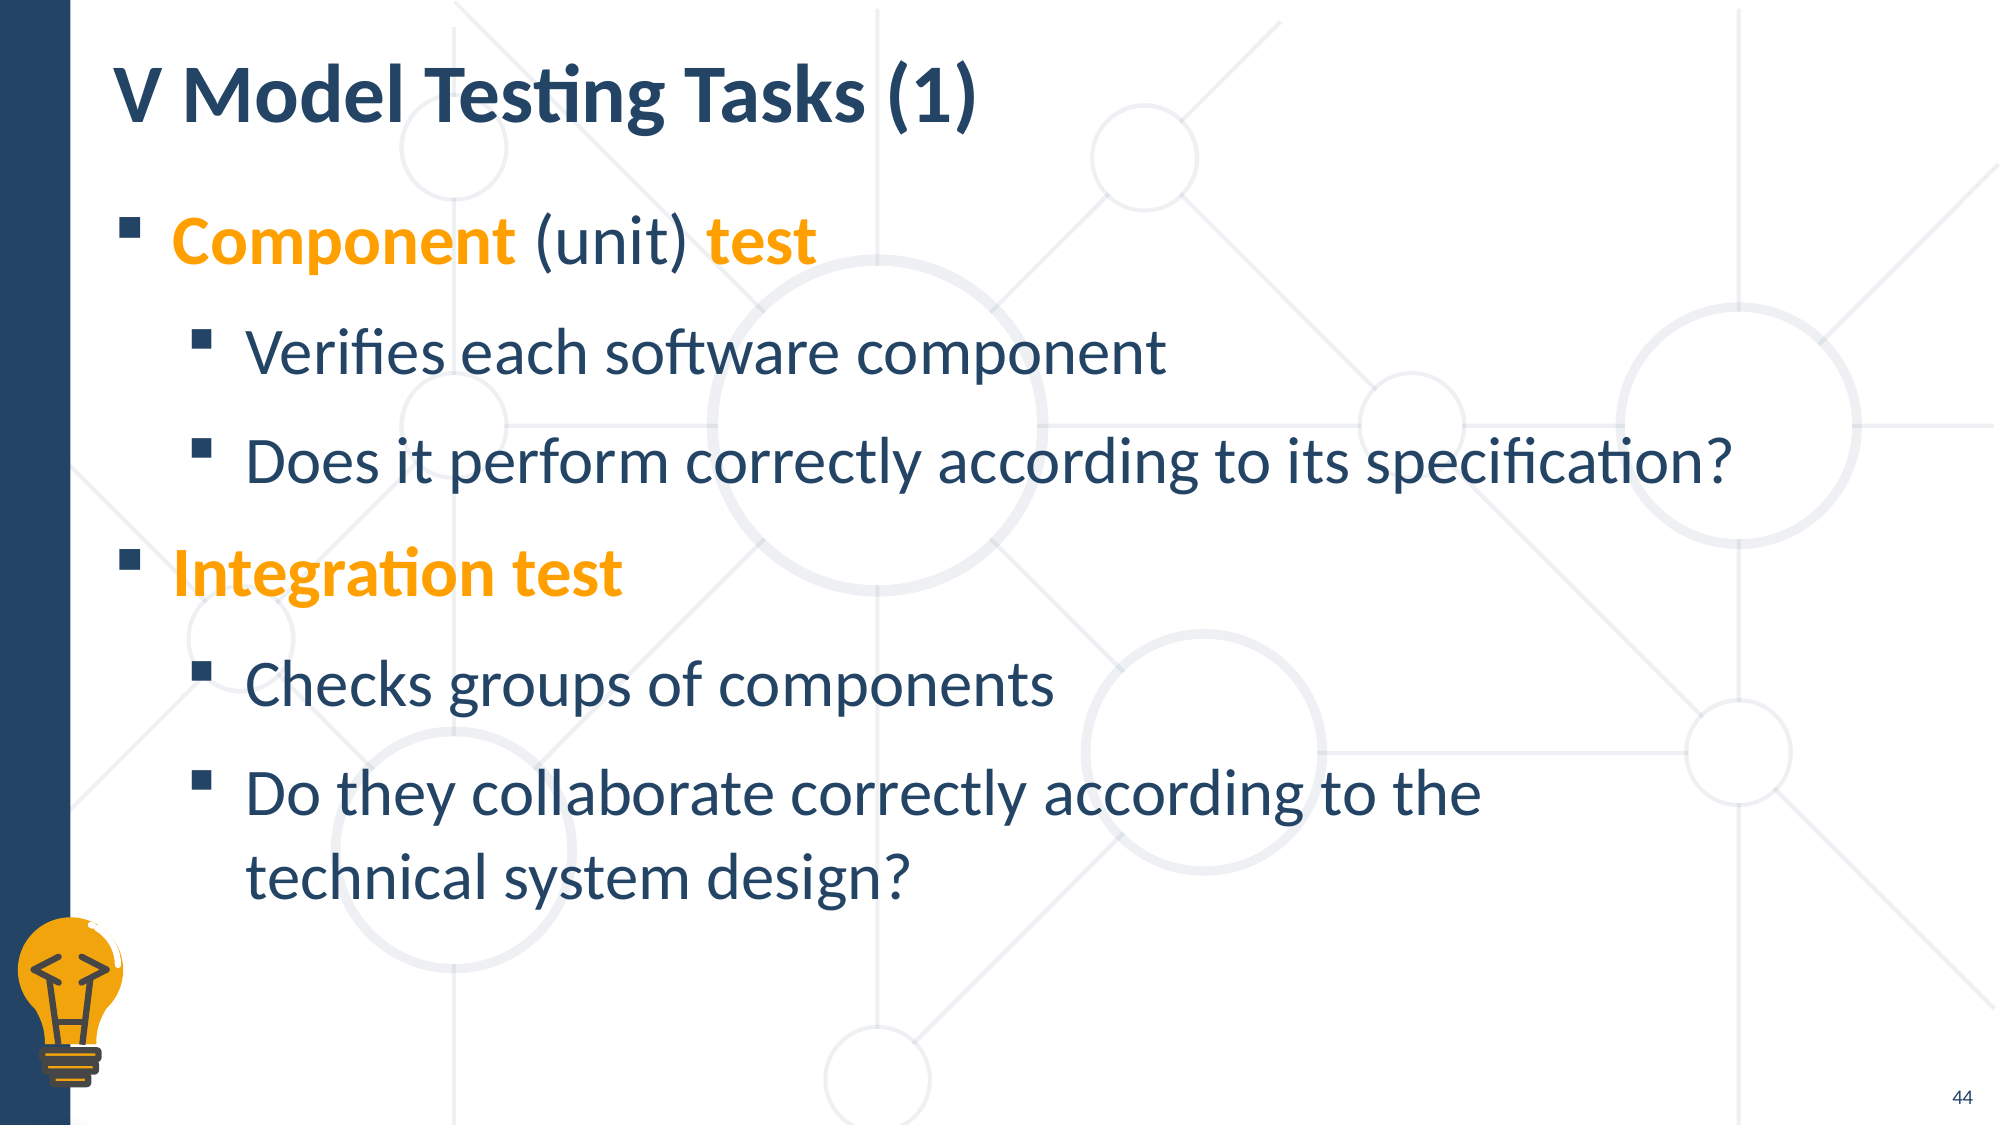

# V Model Testing Tasks (1)
Component (unit) test
Verifies each software component
Does it perform correctly according to its specification?
Integration test
Checks groups of components
Do they collaborate correctly according to the
technical system design?
44